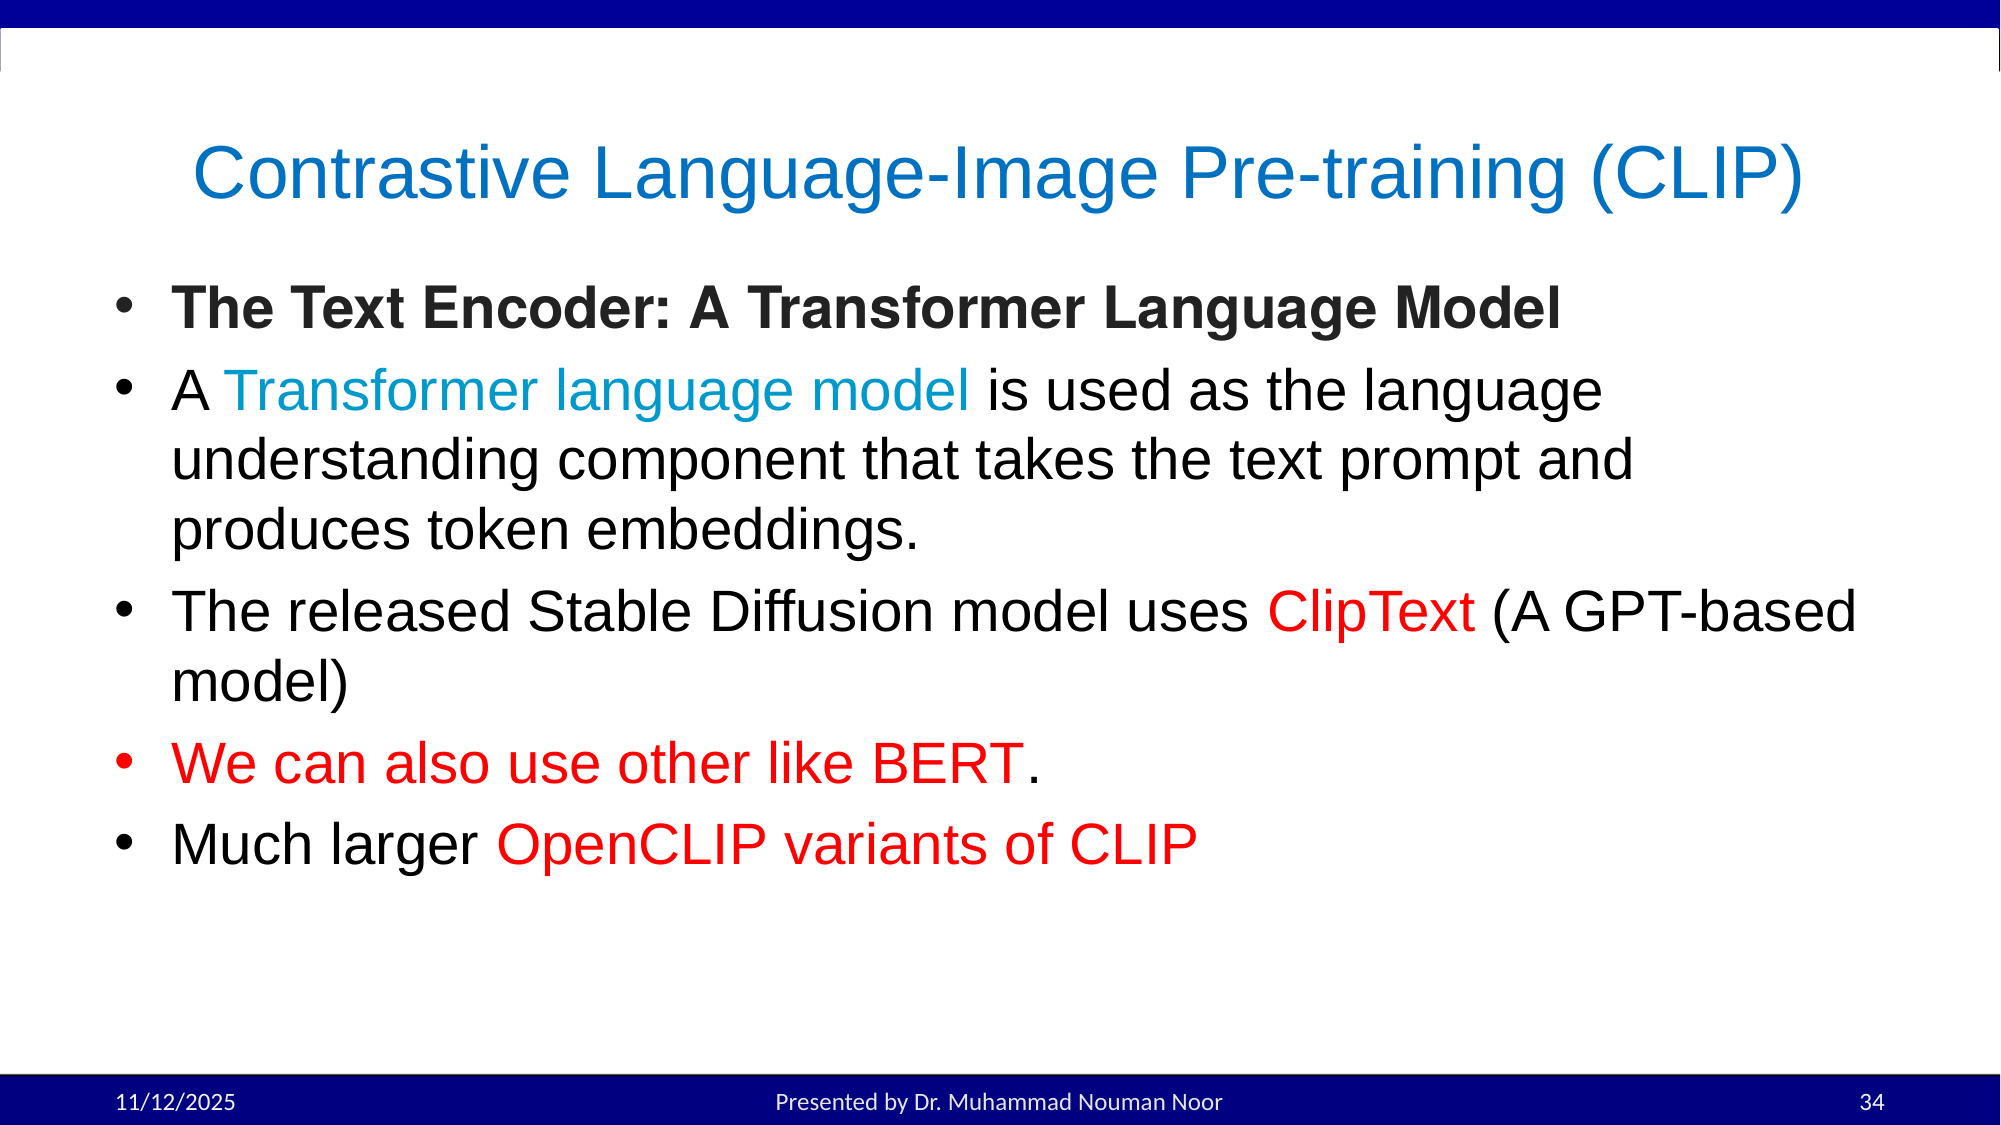

# Contrastive Language-Image Pre-training (CLIP)
The Text Encoder: A Transformer Language Model
A Transformer language model is used as the language understanding component that takes the text prompt and produces token embeddings.
The released Stable Diffusion model uses ClipText (A GPT-based model)
We can also use other like BERT.
Much larger OpenCLIP variants of CLIP

11/12/2025
Presented by Dr. Muhammad Nouman Noor
34